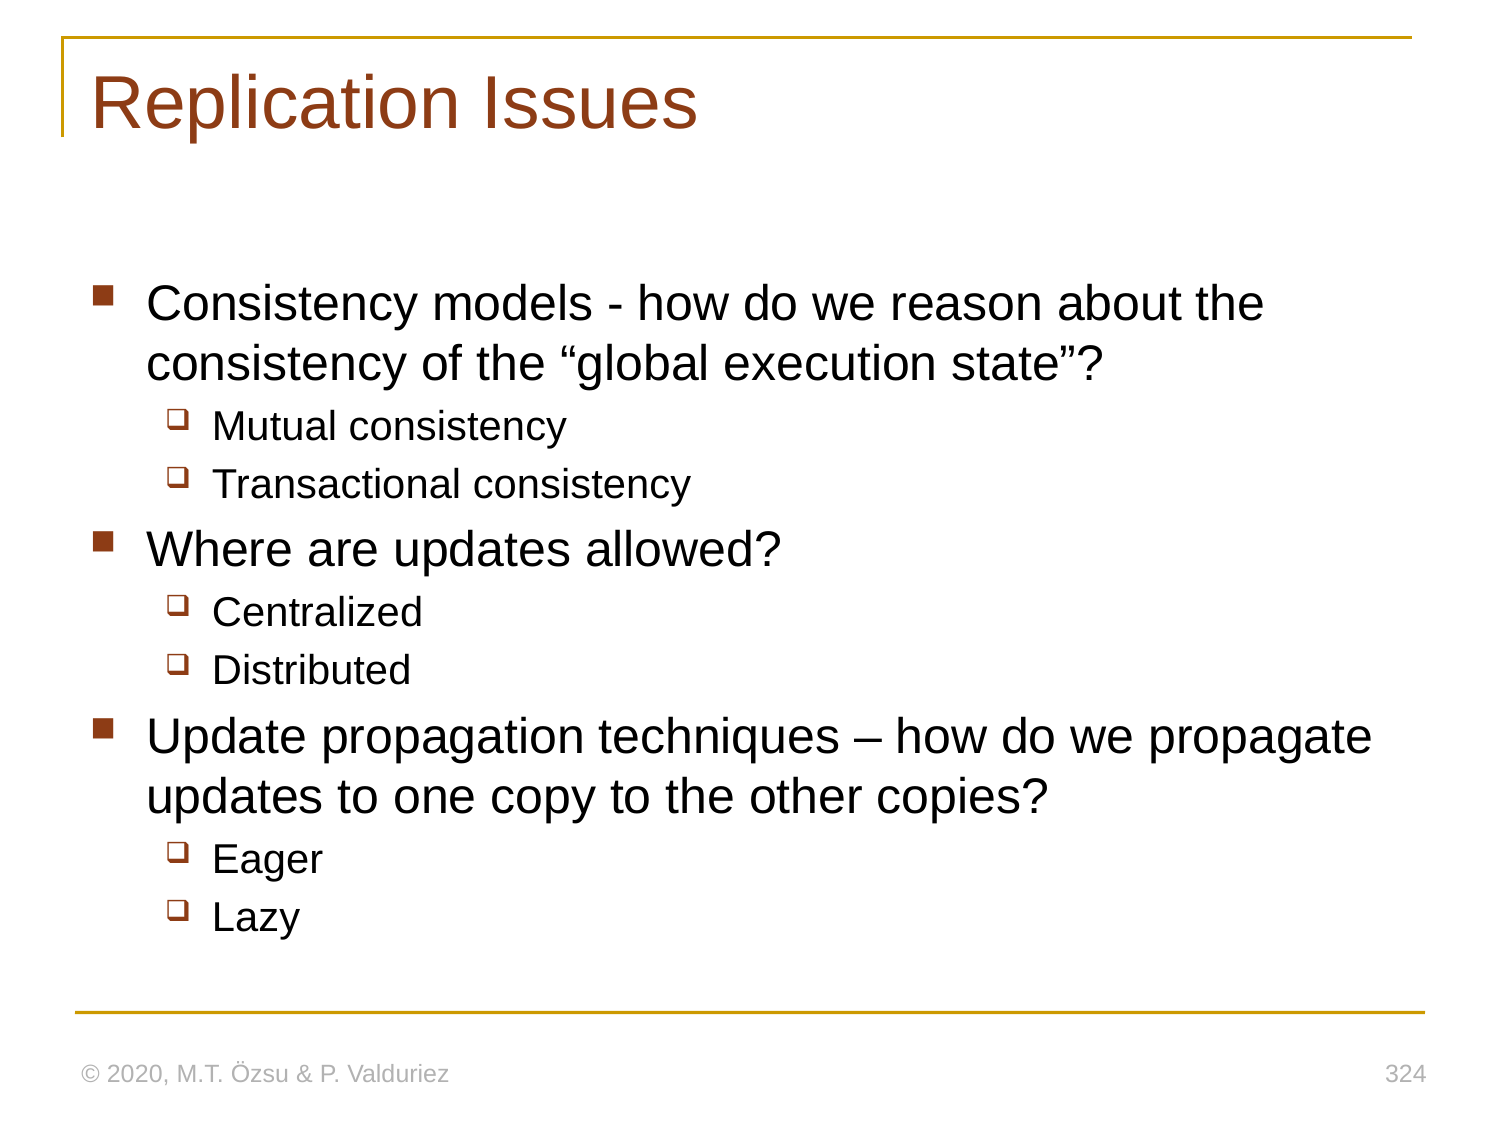

# Replication Issues
Consistency models - how do we reason about the consistency of the “global execution state”?
Mutual consistency
Transactional consistency
Where are updates allowed?
Centralized
Distributed
Update propagation techniques – how do we propagate updates to one copy to the other copies?
Eager
Lazy
© 2020, M.T. Özsu & P. Valduriez
324